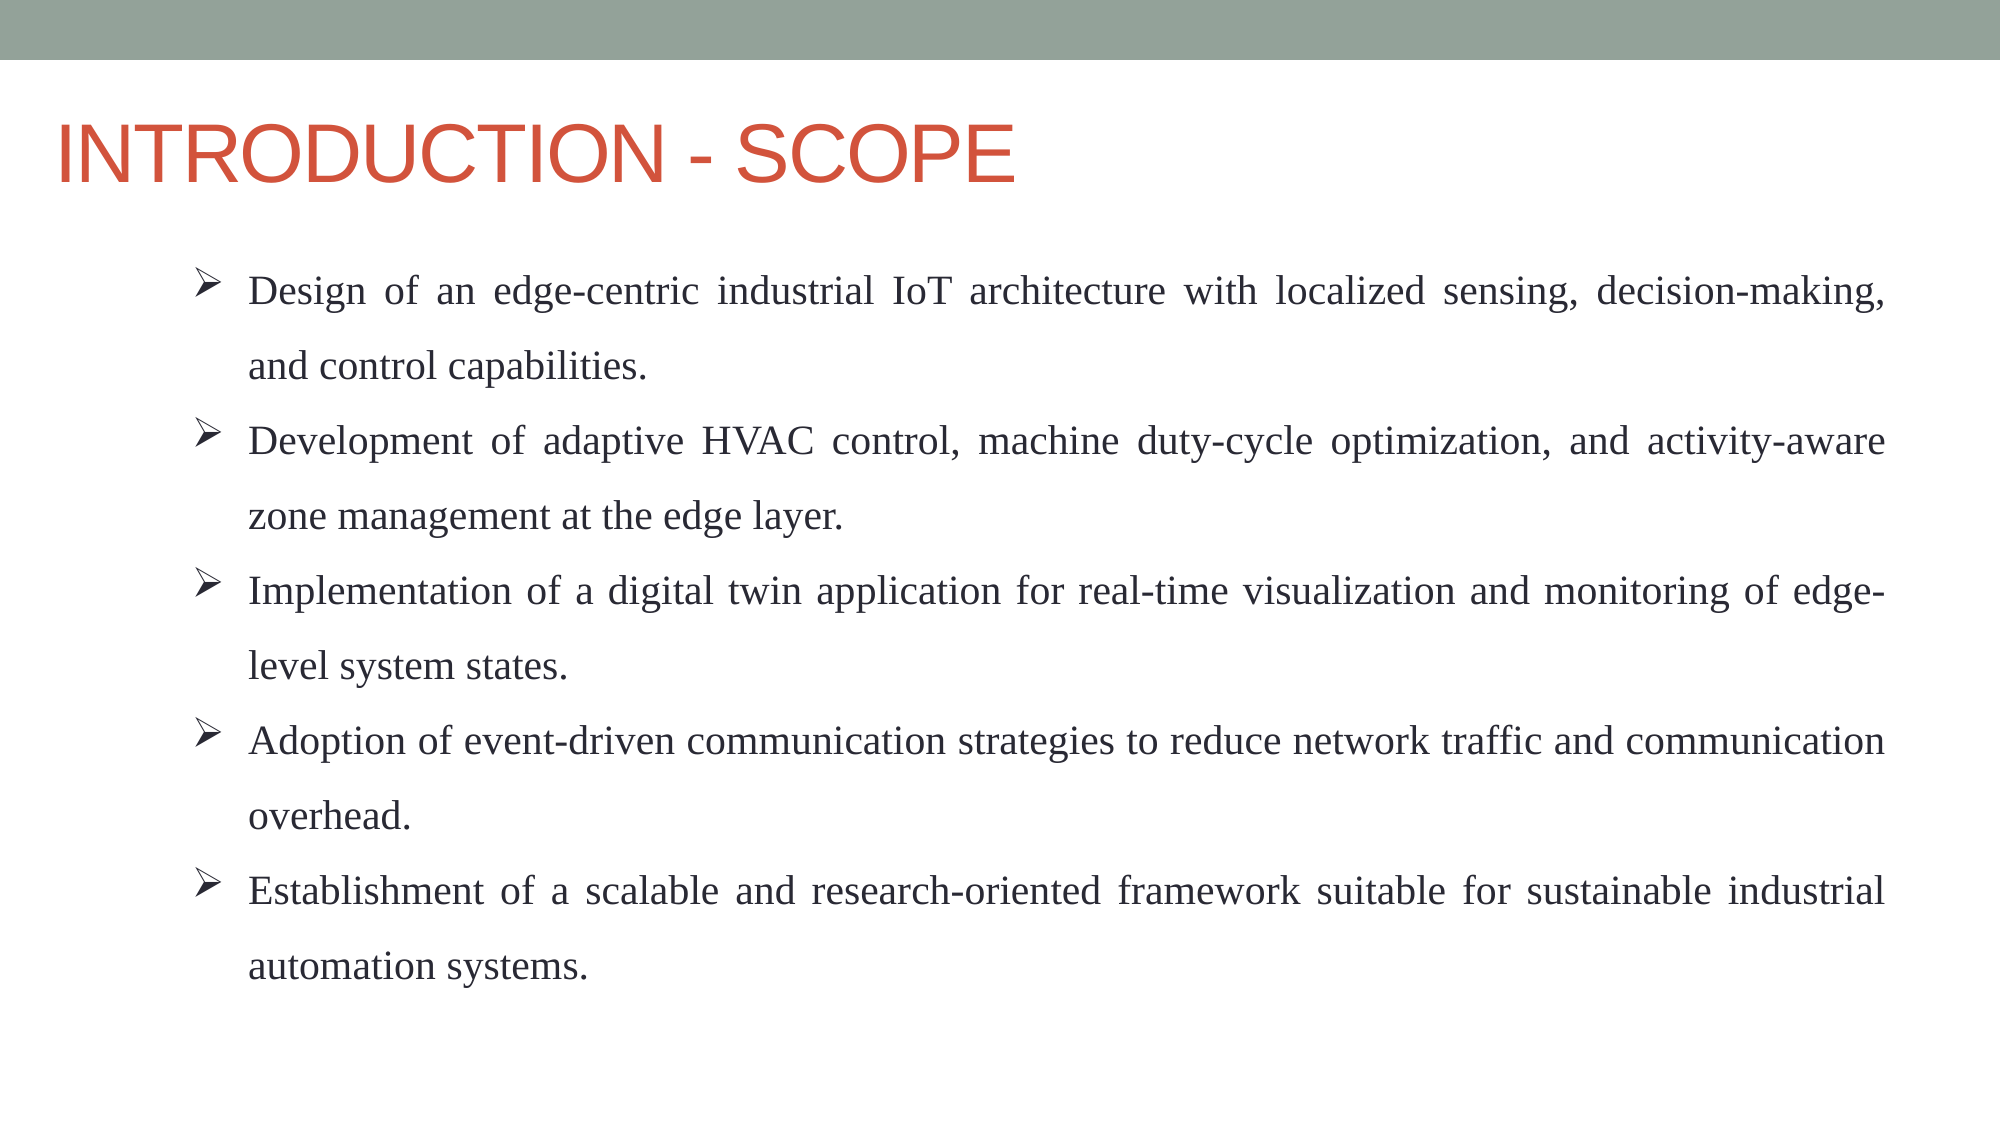

# INTRODUCTION - SCOPE
Design of an edge-centric industrial IoT architecture with localized sensing, decision-making, and control capabilities.
Development of adaptive HVAC control, machine duty-cycle optimization, and activity-aware zone management at the edge layer.
Implementation of a digital twin application for real-time visualization and monitoring of edge-level system states.
Adoption of event-driven communication strategies to reduce network traffic and communication overhead.
Establishment of a scalable and research-oriented framework suitable for sustainable industrial automation systems.